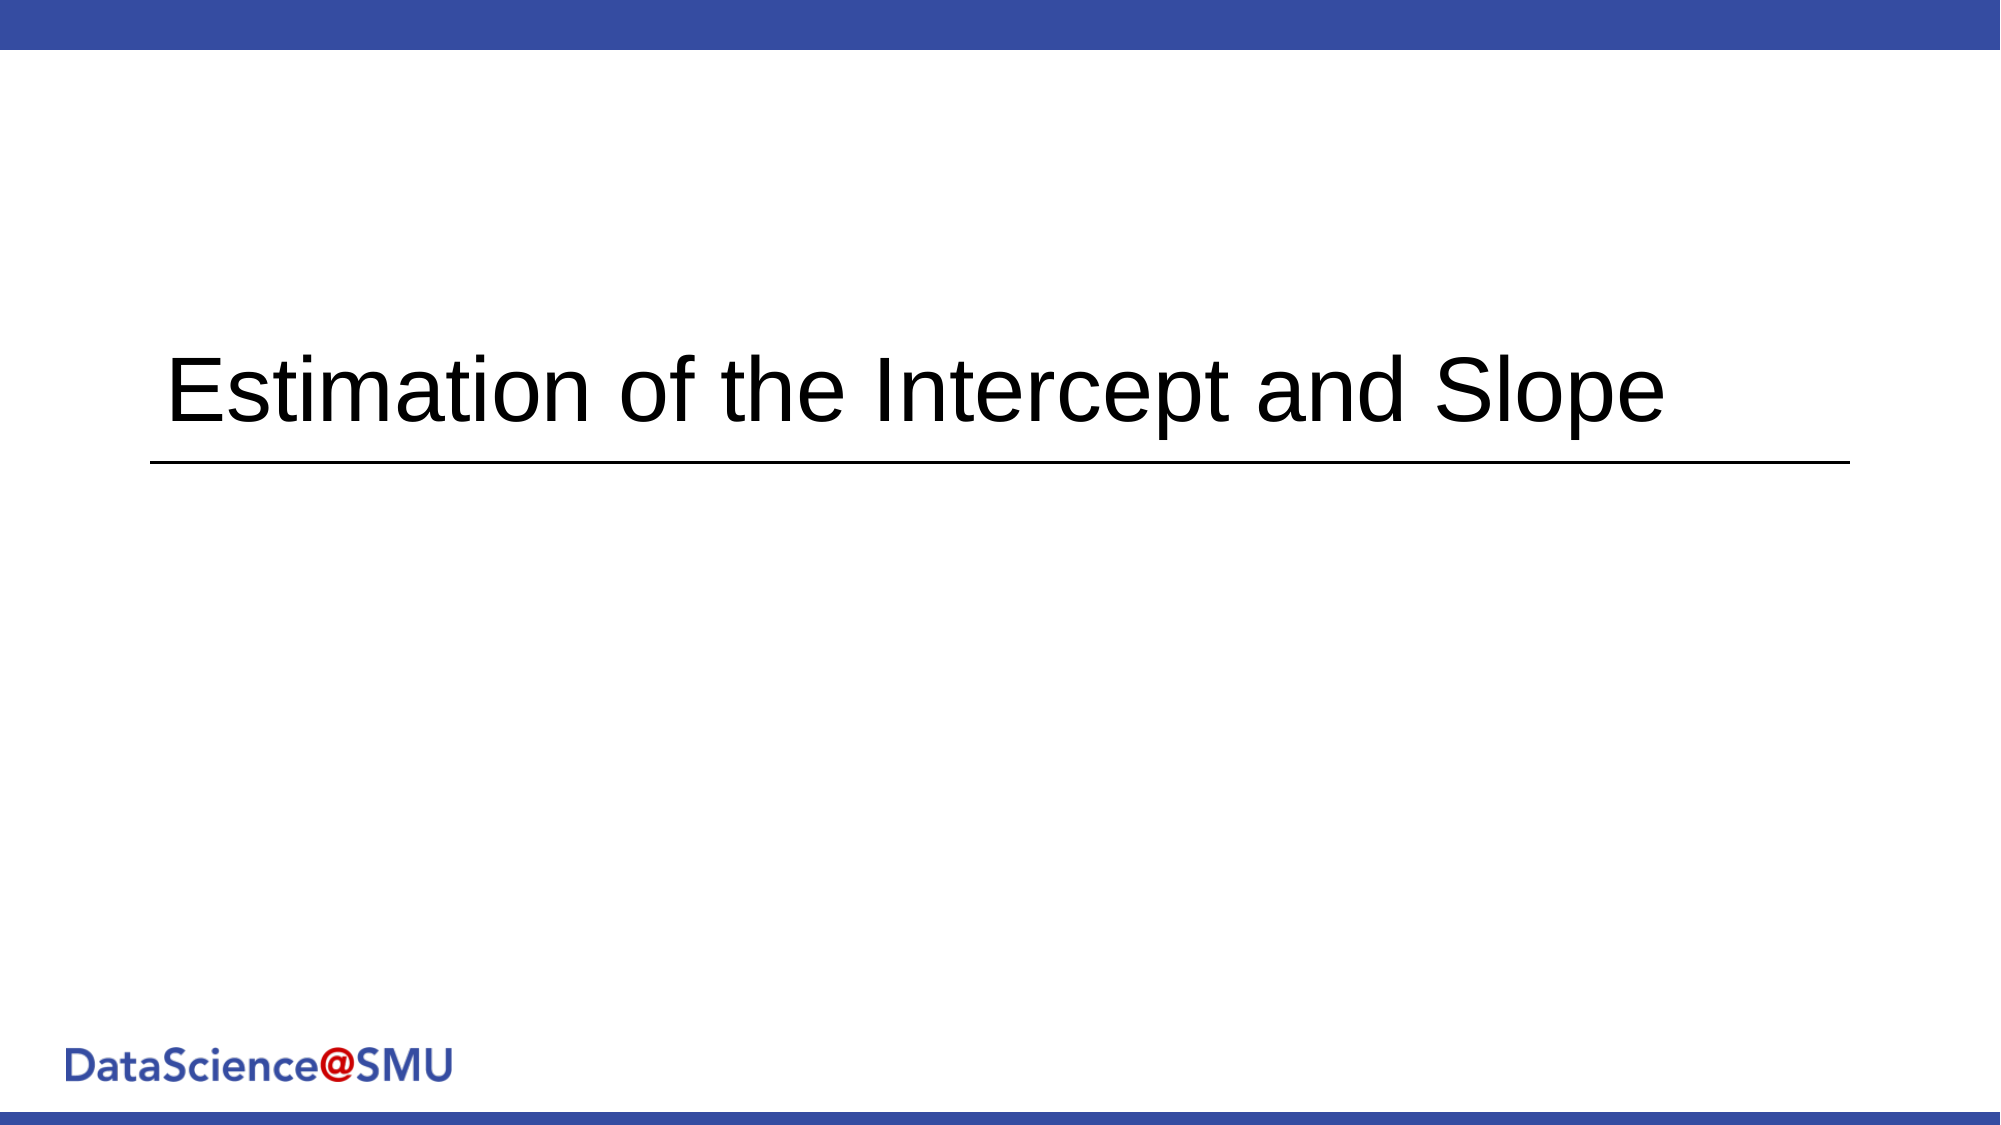

# Estimation of the Intercept and Slope